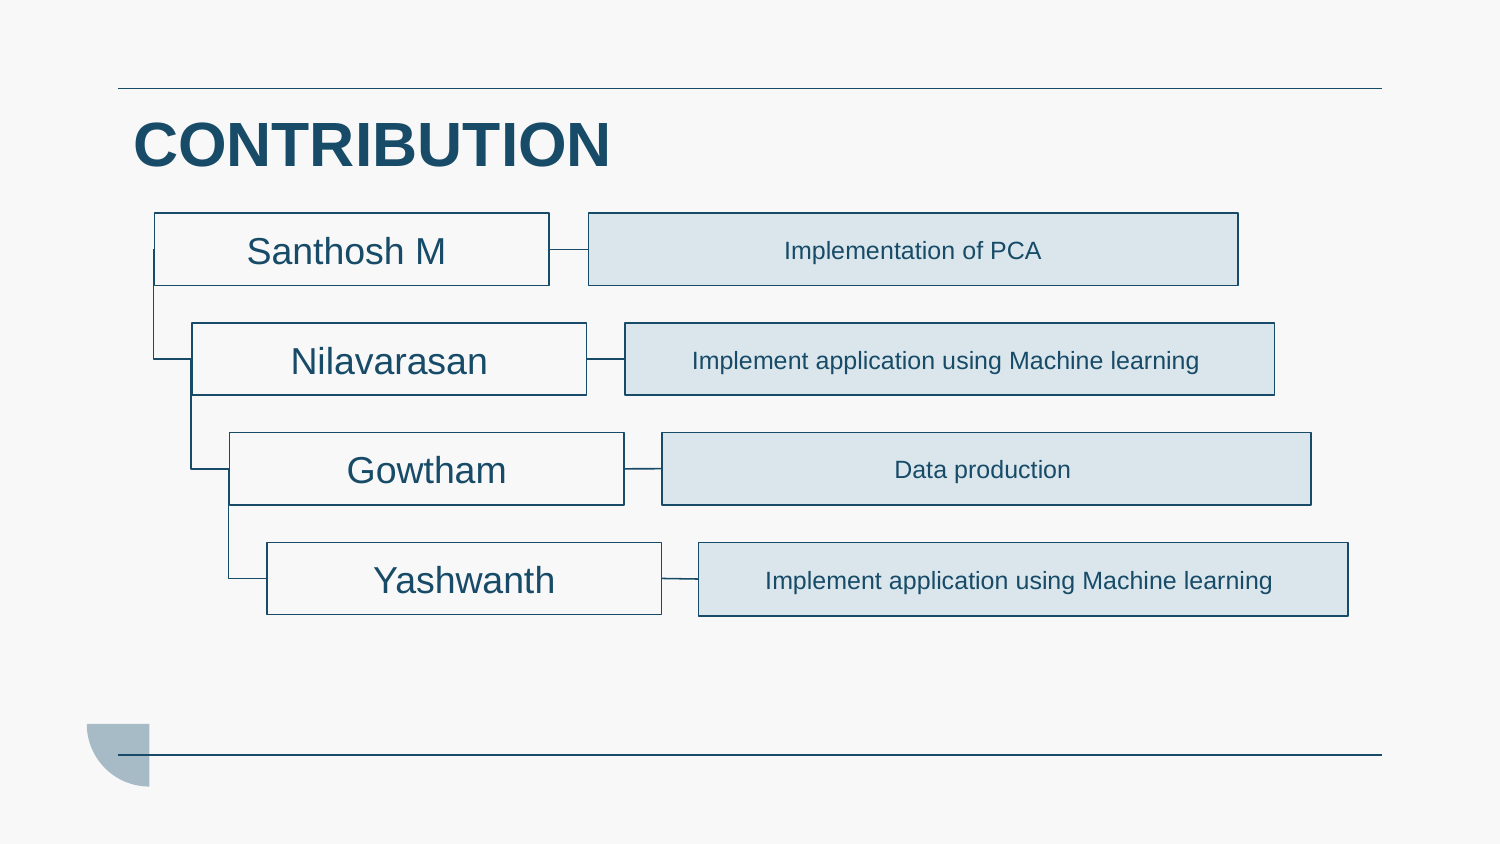

# CONTRIBUTION
Santhosh M
Implementation of PCA
Implement application using Machine learning
Nilavarasan
Data production
Gowtham
Implement application using Machine learning
Yashwanth